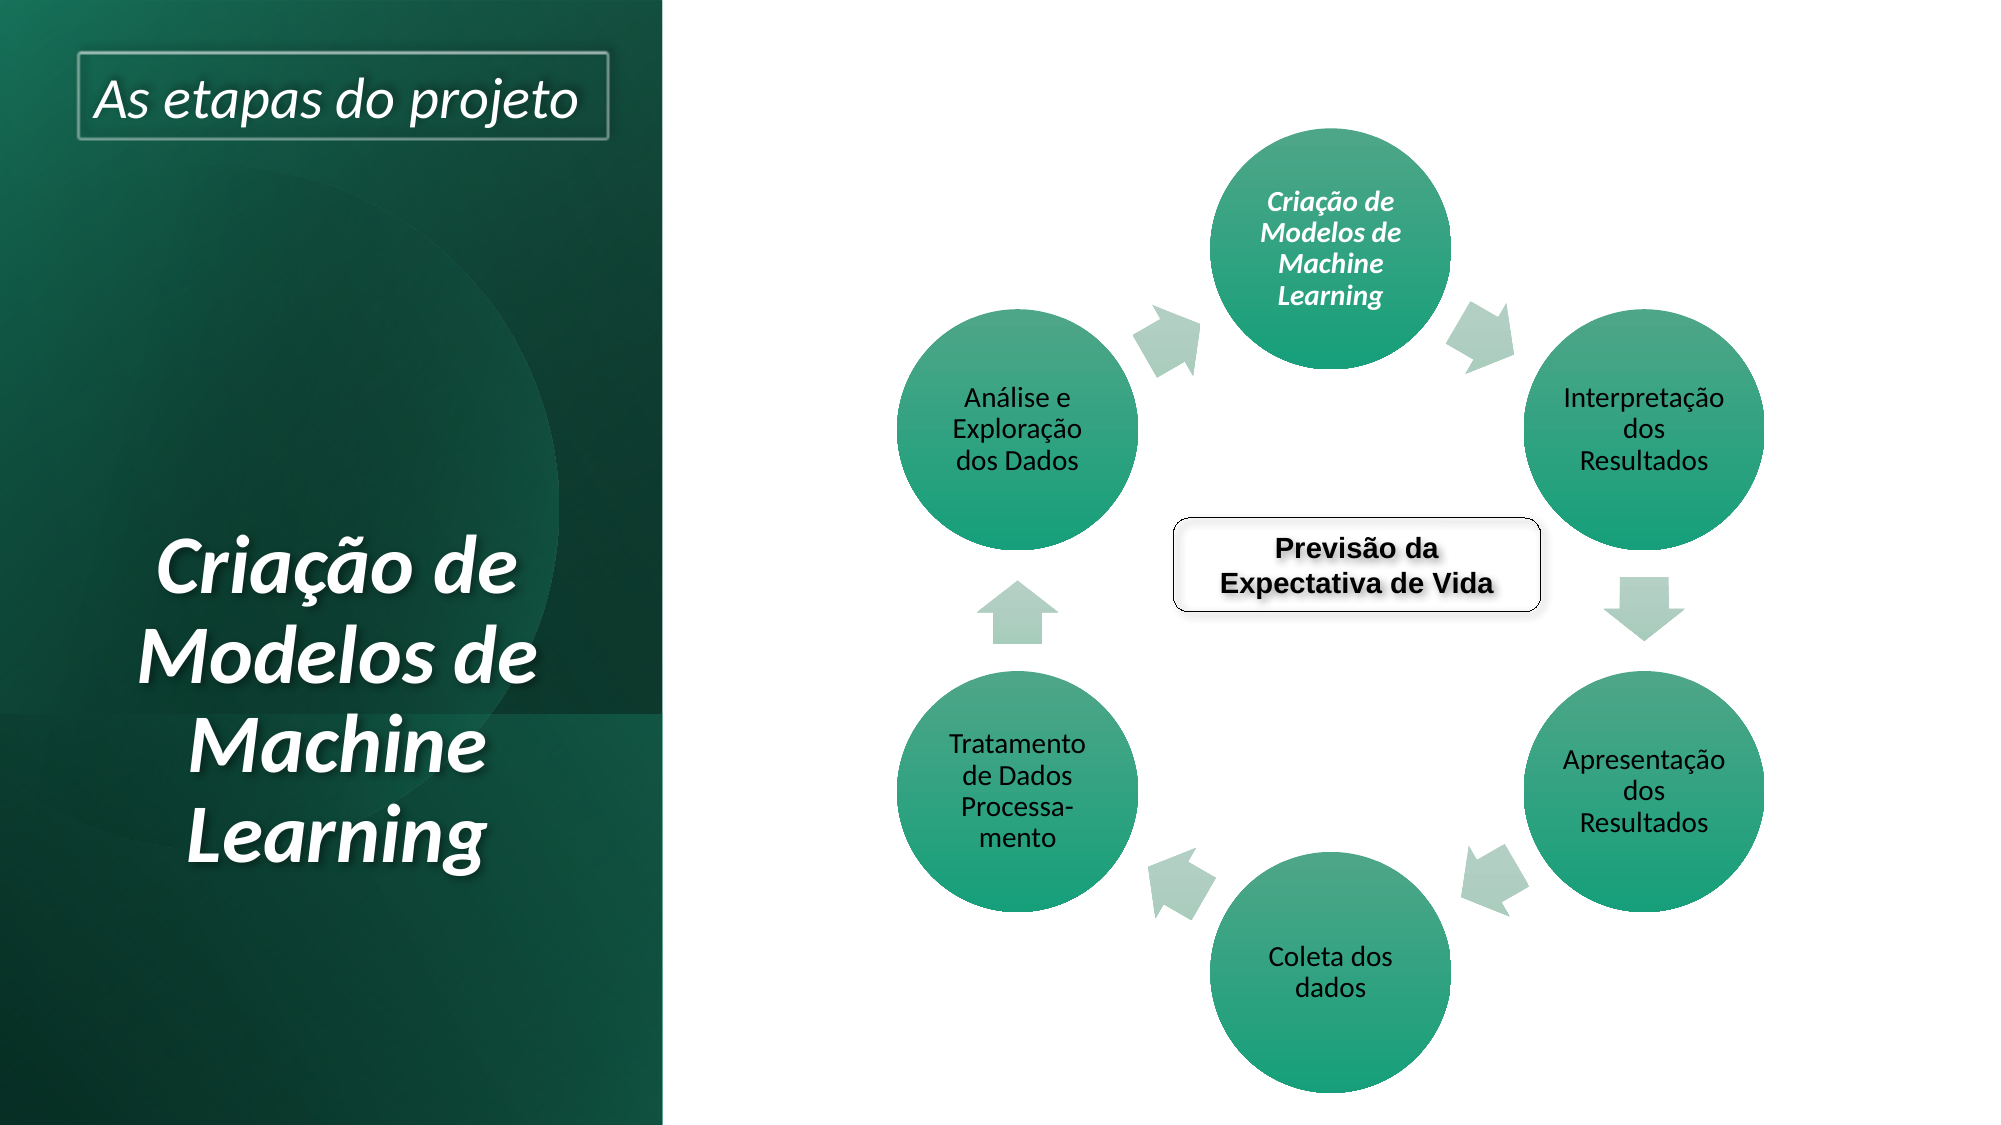

As etapas do projeto
# Criação de Modelos de Machine Learning
Criação de Modelos de Machine Learning

Interpretação dos Resultados

Apresentação dos Resultados

Coleta dos dados

Tratamento de Dados Processa-mento

Análise e Exploração dos Dados

Previsão da Expectativa de Vida